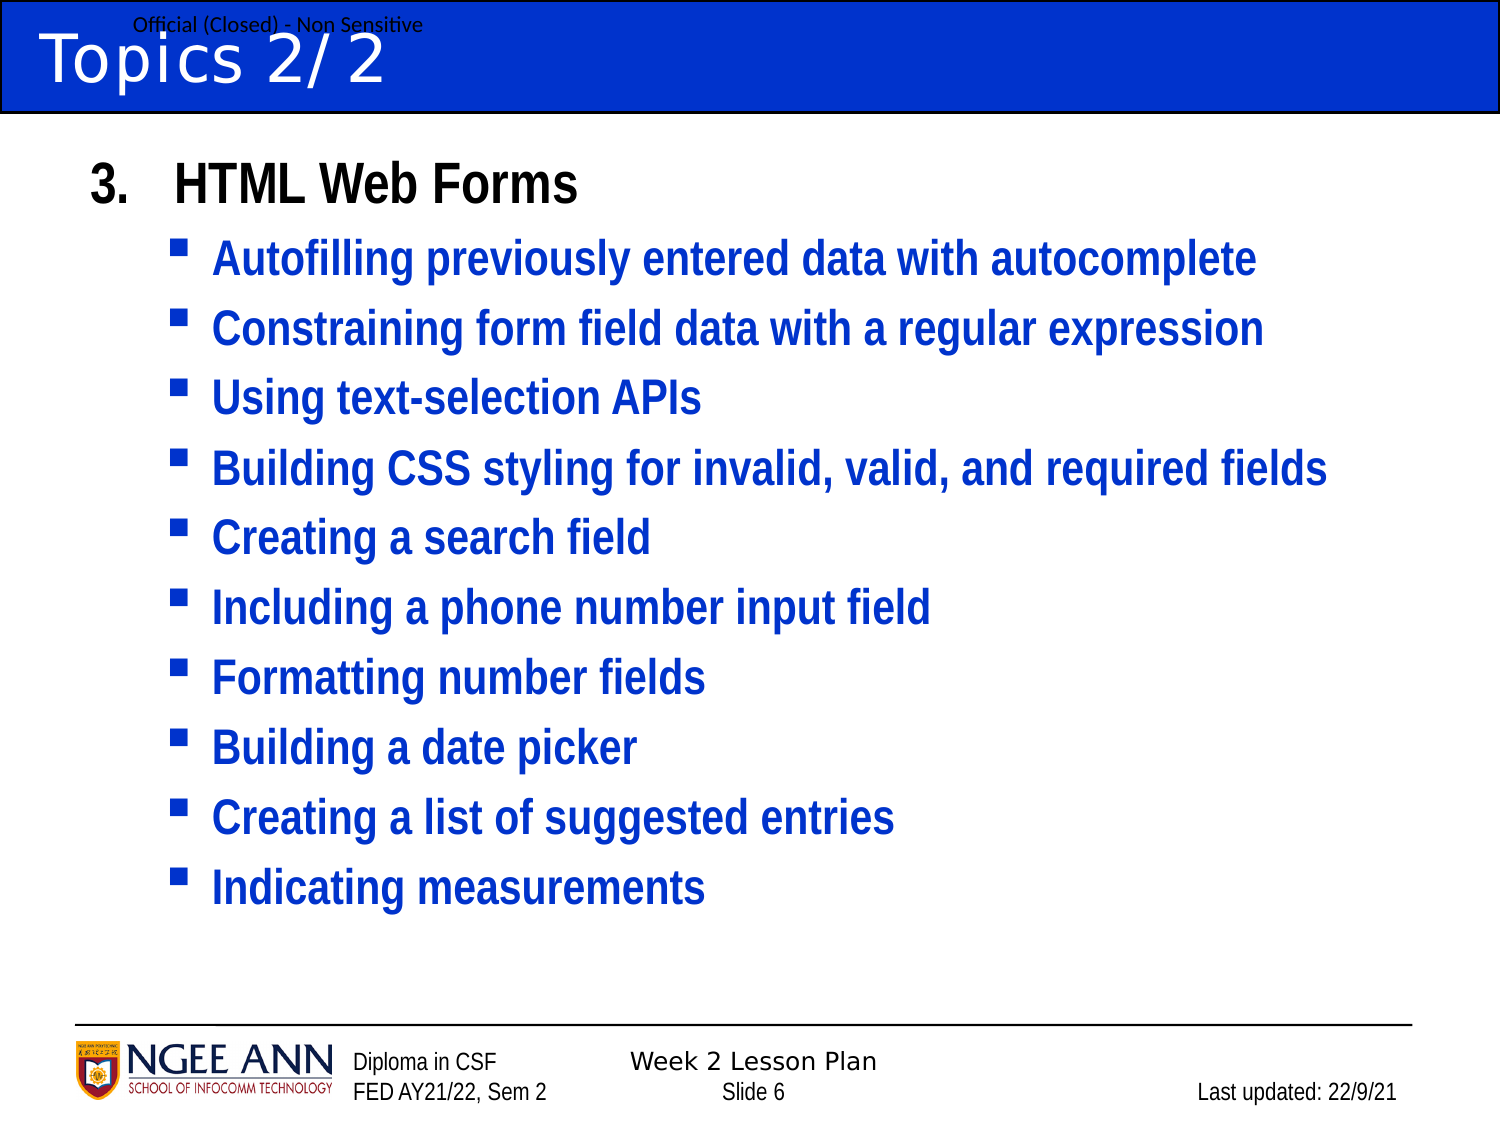

# Topics 2/2
HTML Web Forms
Autofilling previously entered data with autocomplete
Constraining form field data with a regular expression
Using text-selection APIs
Building CSS styling for invalid, valid, and required fields
Creating a search field
Including a phone number input field
Formatting number fields
Building a date picker
Creating a list of suggested entries
Indicating measurements